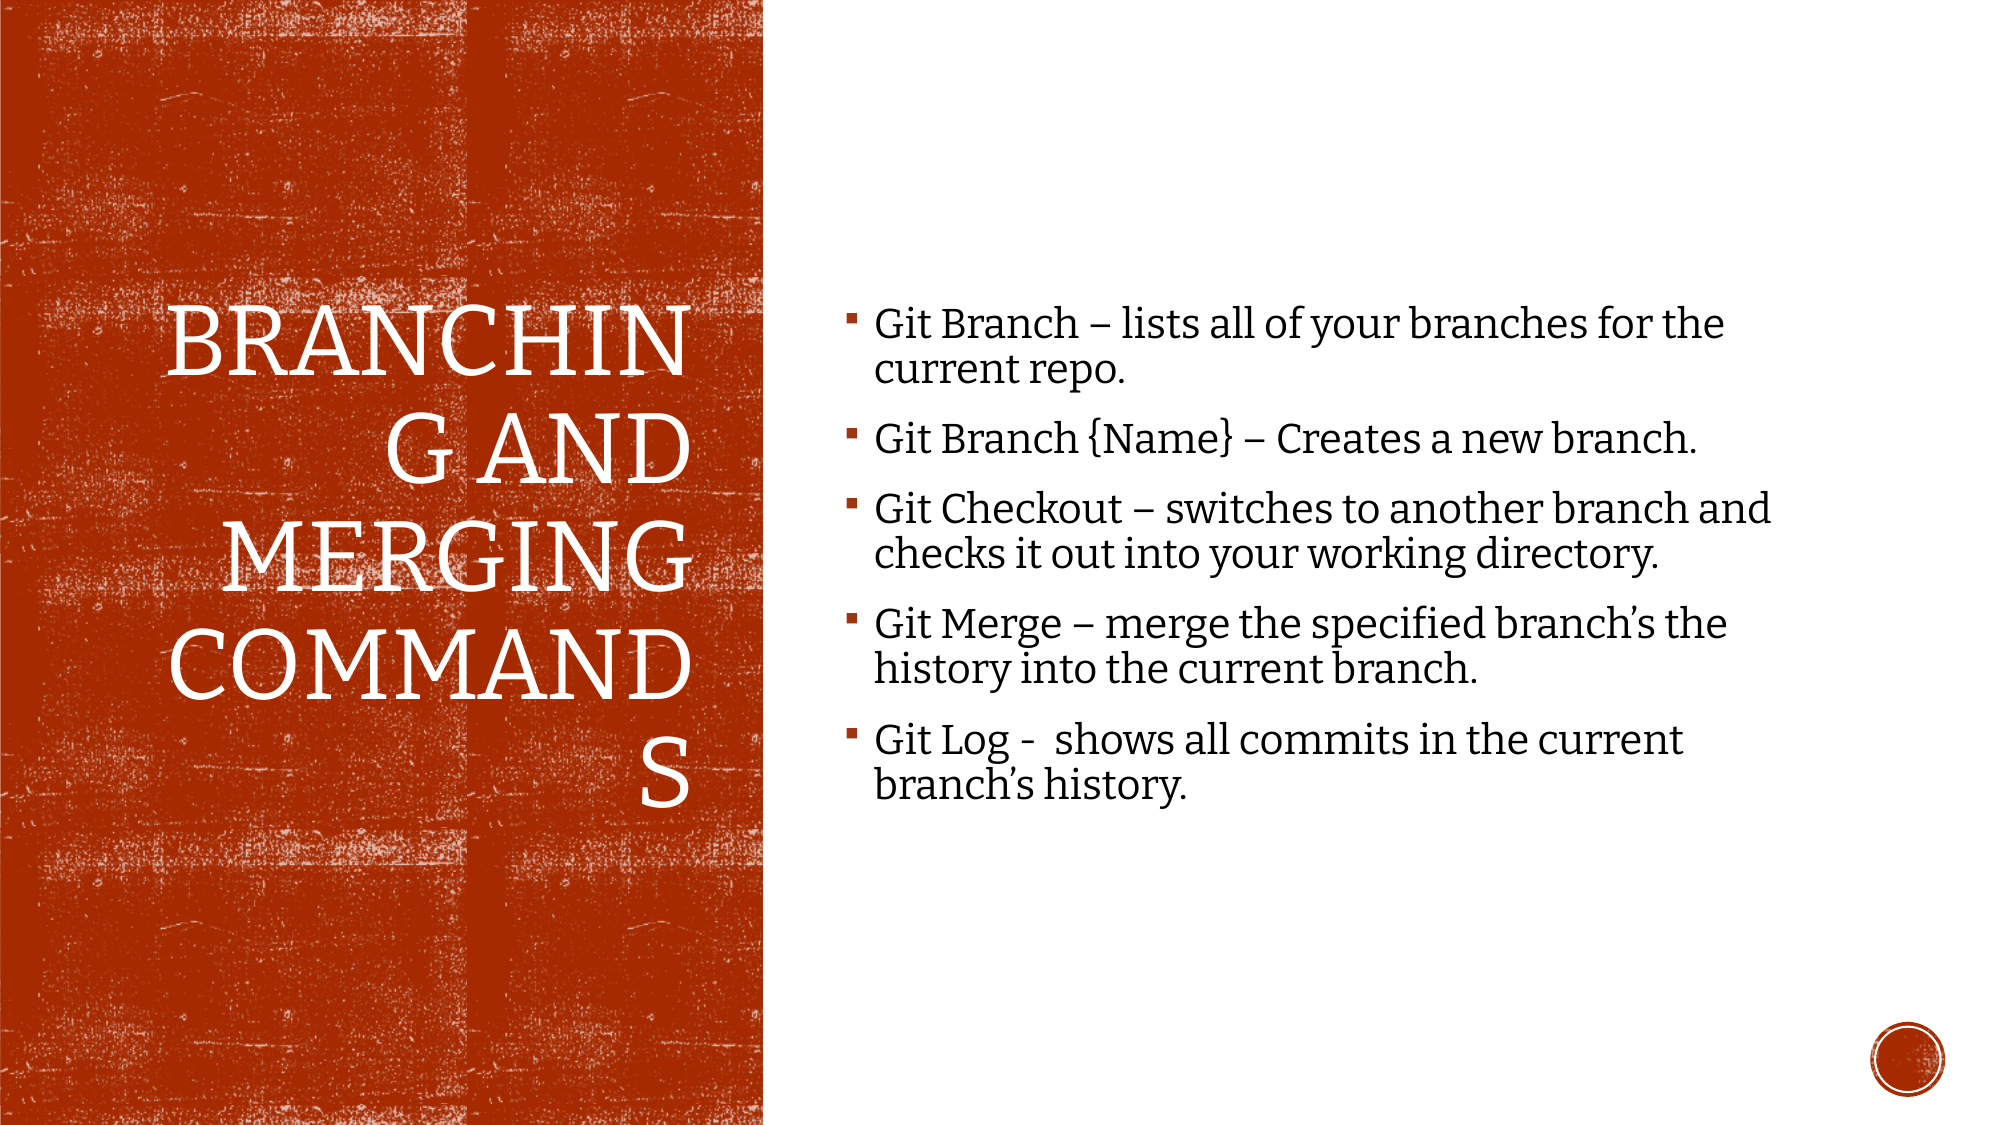

Git Branch – lists all of your branches for the current repo.
Git Branch {Name} – Creates a new branch.
Git Checkout – switches to another branch and checks it out into your working directory.
Git Merge – merge the specified branch’s the history into the current branch.
Git Log -  shows all commits in the current branch’s history.
# Branching and Merging Commands